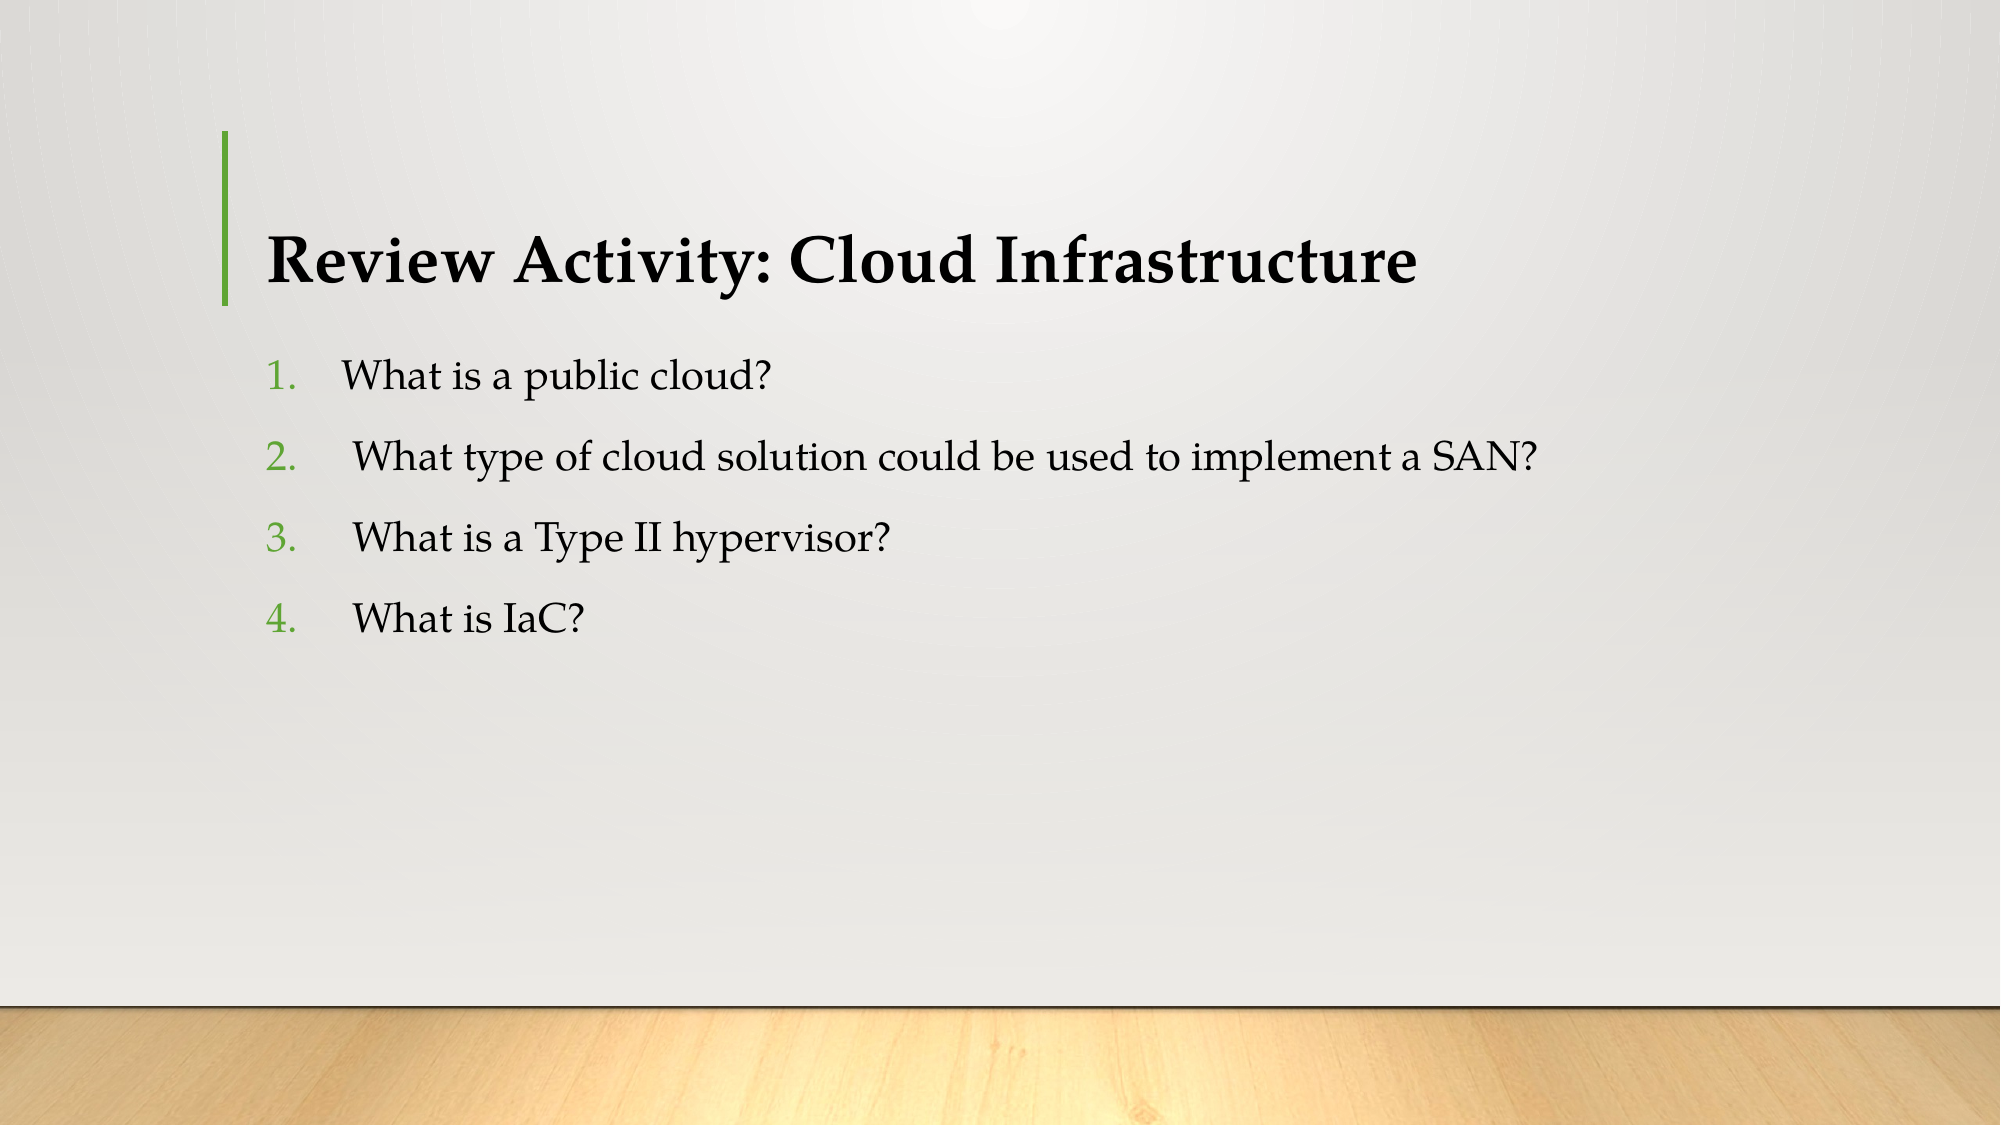

# Review Activity: Cloud Infrastructure
What is a public cloud?
 What type of cloud solution could be used to implement a SAN?
 What is a Type II hypervisor?
 What is IaC?